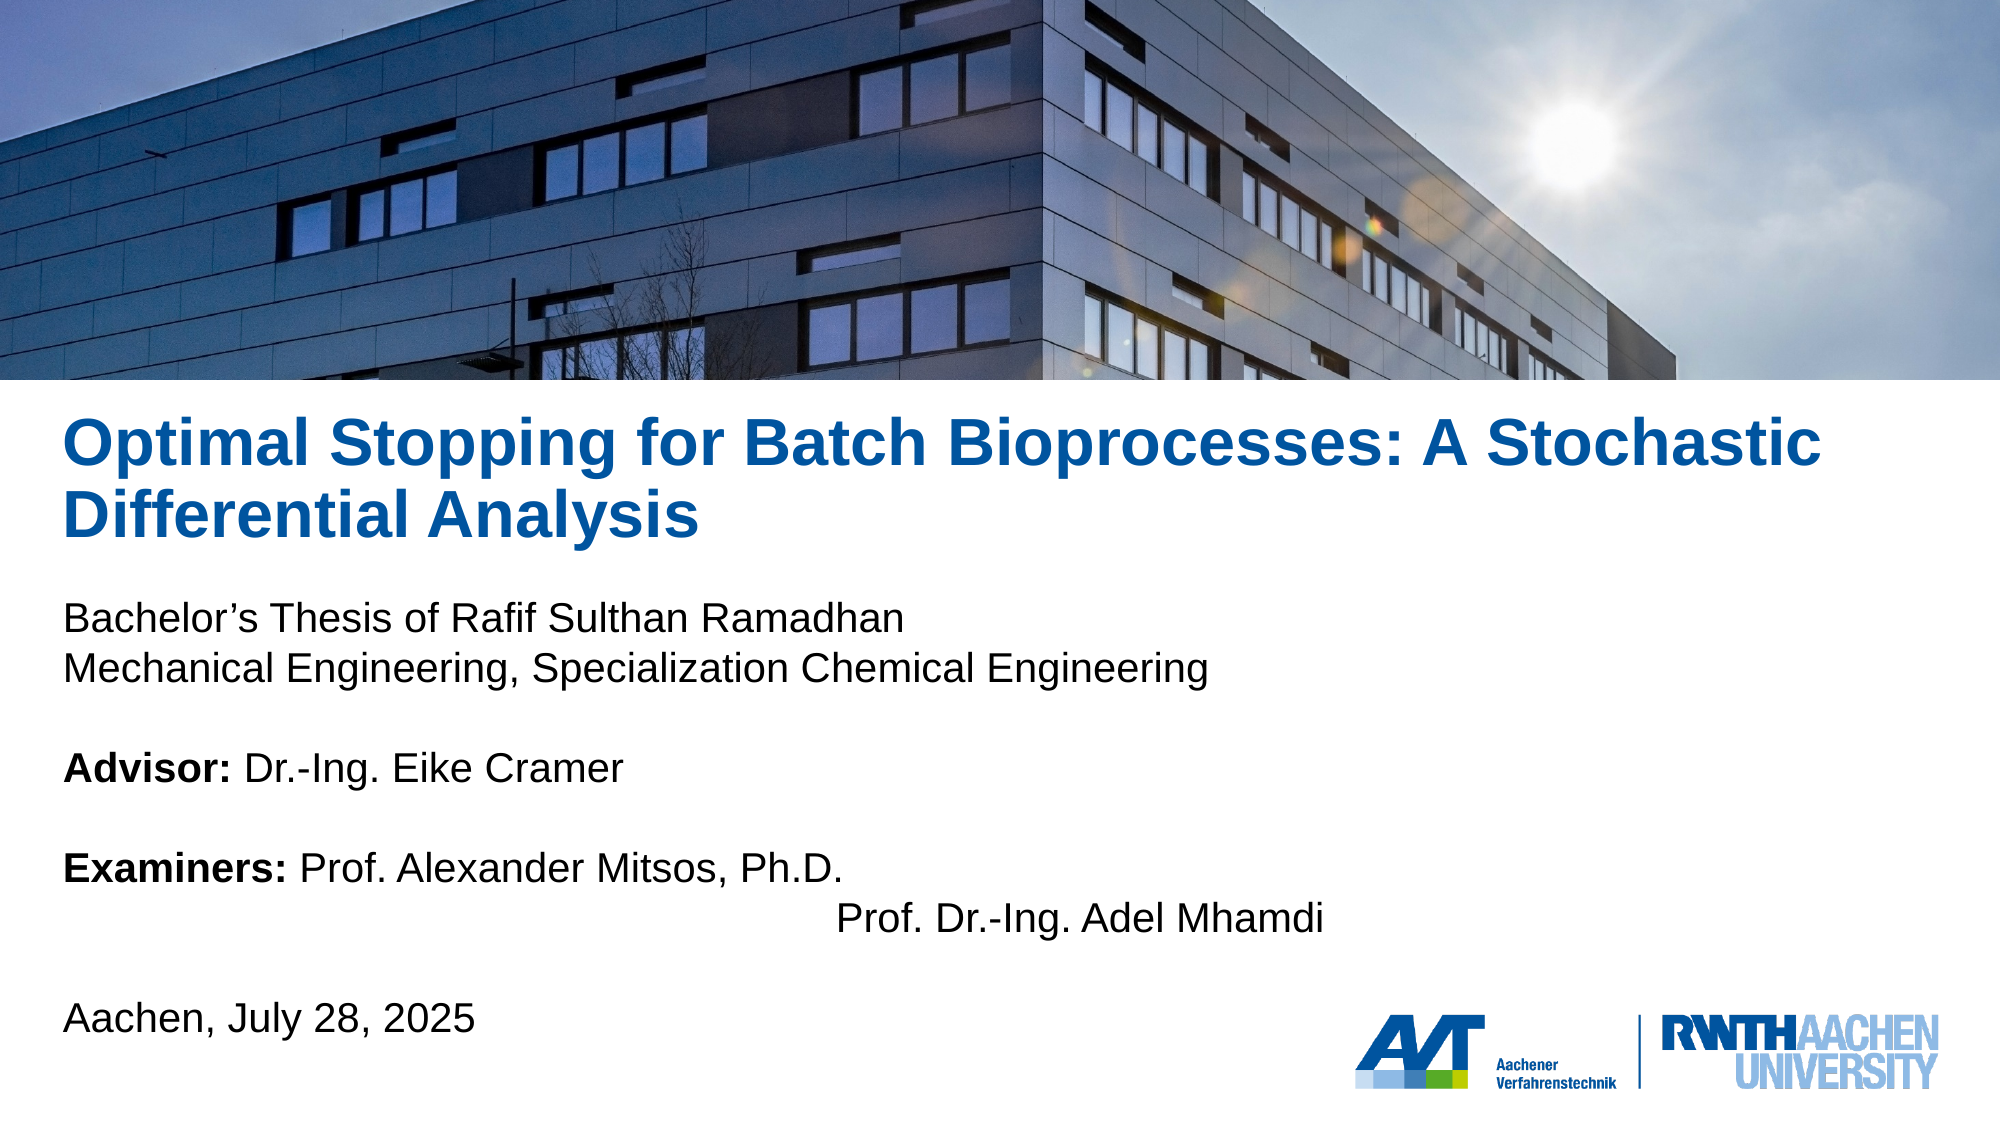

# Optimal Stopping for Batch Bioprocesses: A Stochastic Differential Analysis
Bachelor’s Thesis of Rafif Sulthan Ramadhan
Mechanical Engineering, Specialization Chemical Engineering

Advisor: Dr.-Ing. Eike Cramer

Examiners: Prof. Alexander Mitsos, Ph.D.
	      				  Prof. Dr.-Ing. Adel Mhamdi

Aachen, July 28, 2025
1 of 14